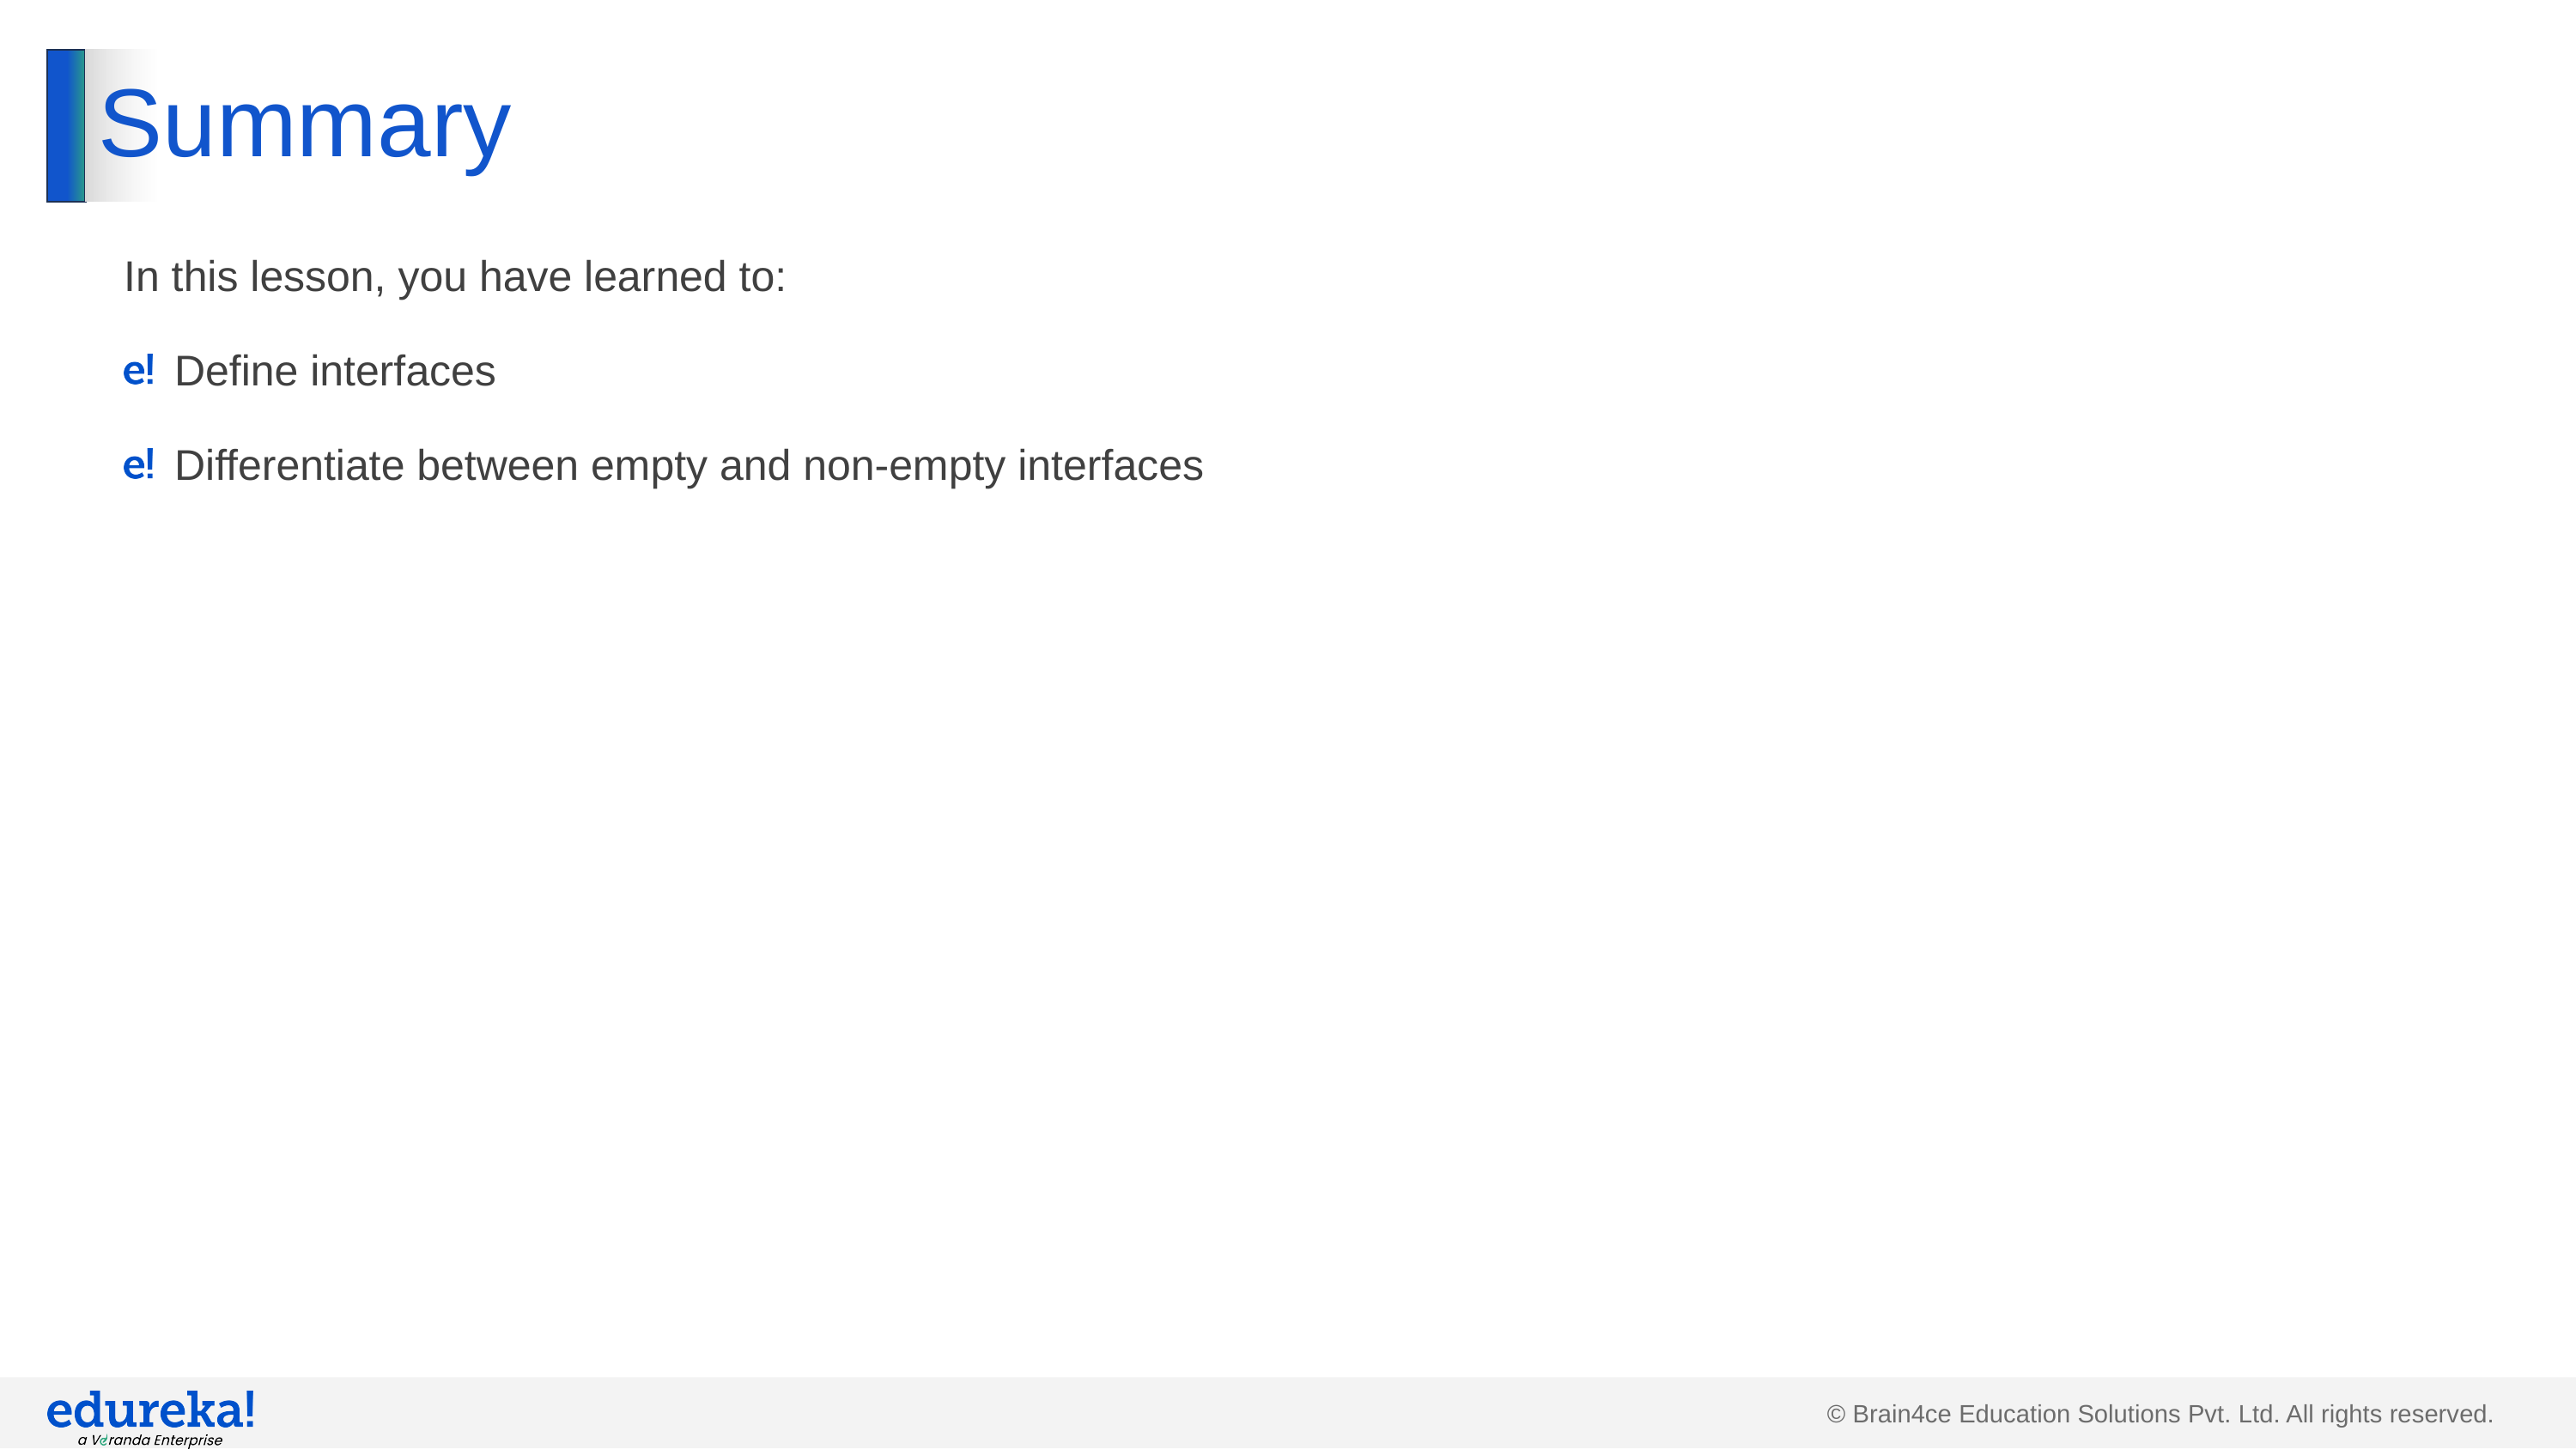

# Summary
In this lesson, you have learned to:
Define interfaces
Differentiate between empty and non-empty interfaces